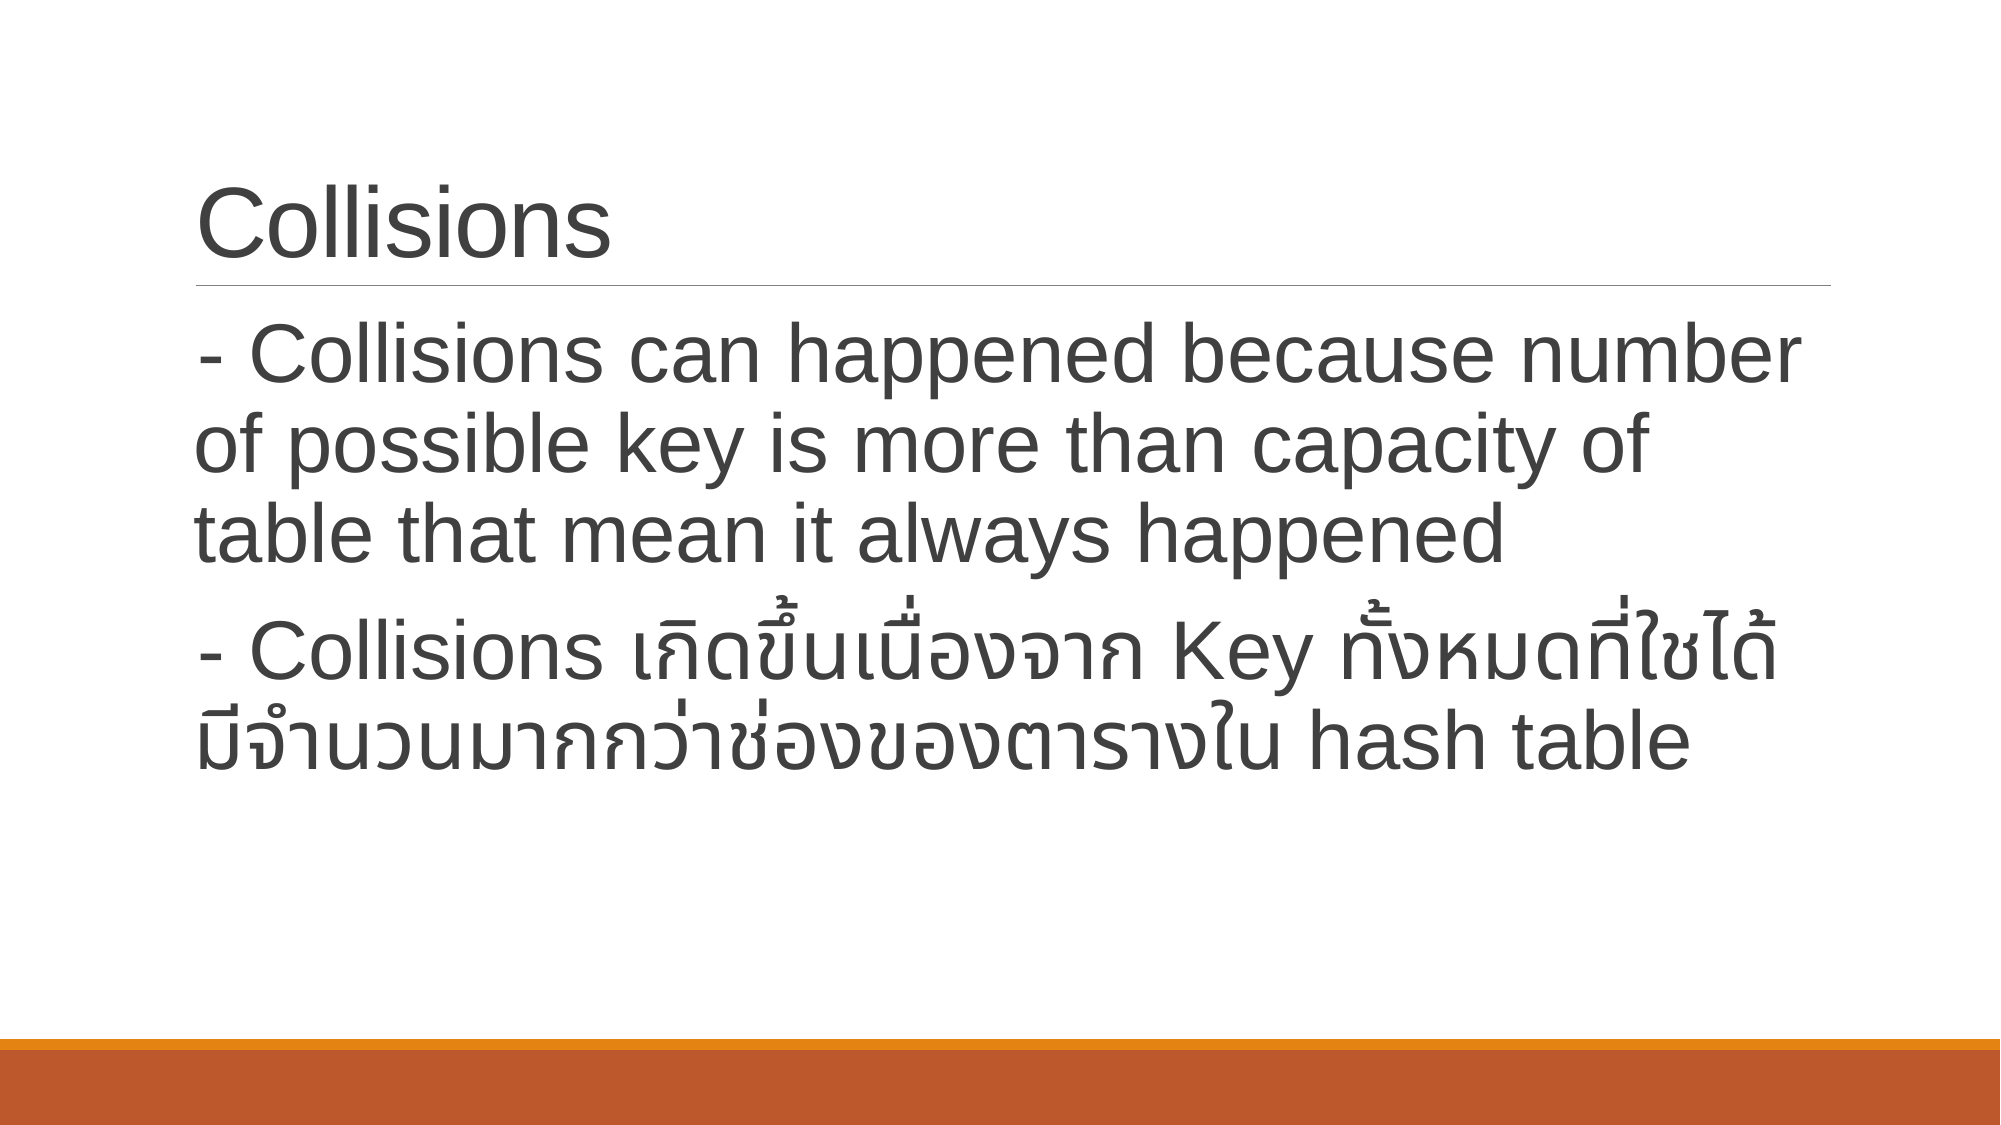

# Collisions
- Collisions can happened because number of possible key is more than capacity of table that mean it always happened
- Collisions เกิดขึ้นเนื่องจาก Key ทั้งหมดที่ใชได้ มีจำนวนมากกว่าช่องของตารางใน hash table